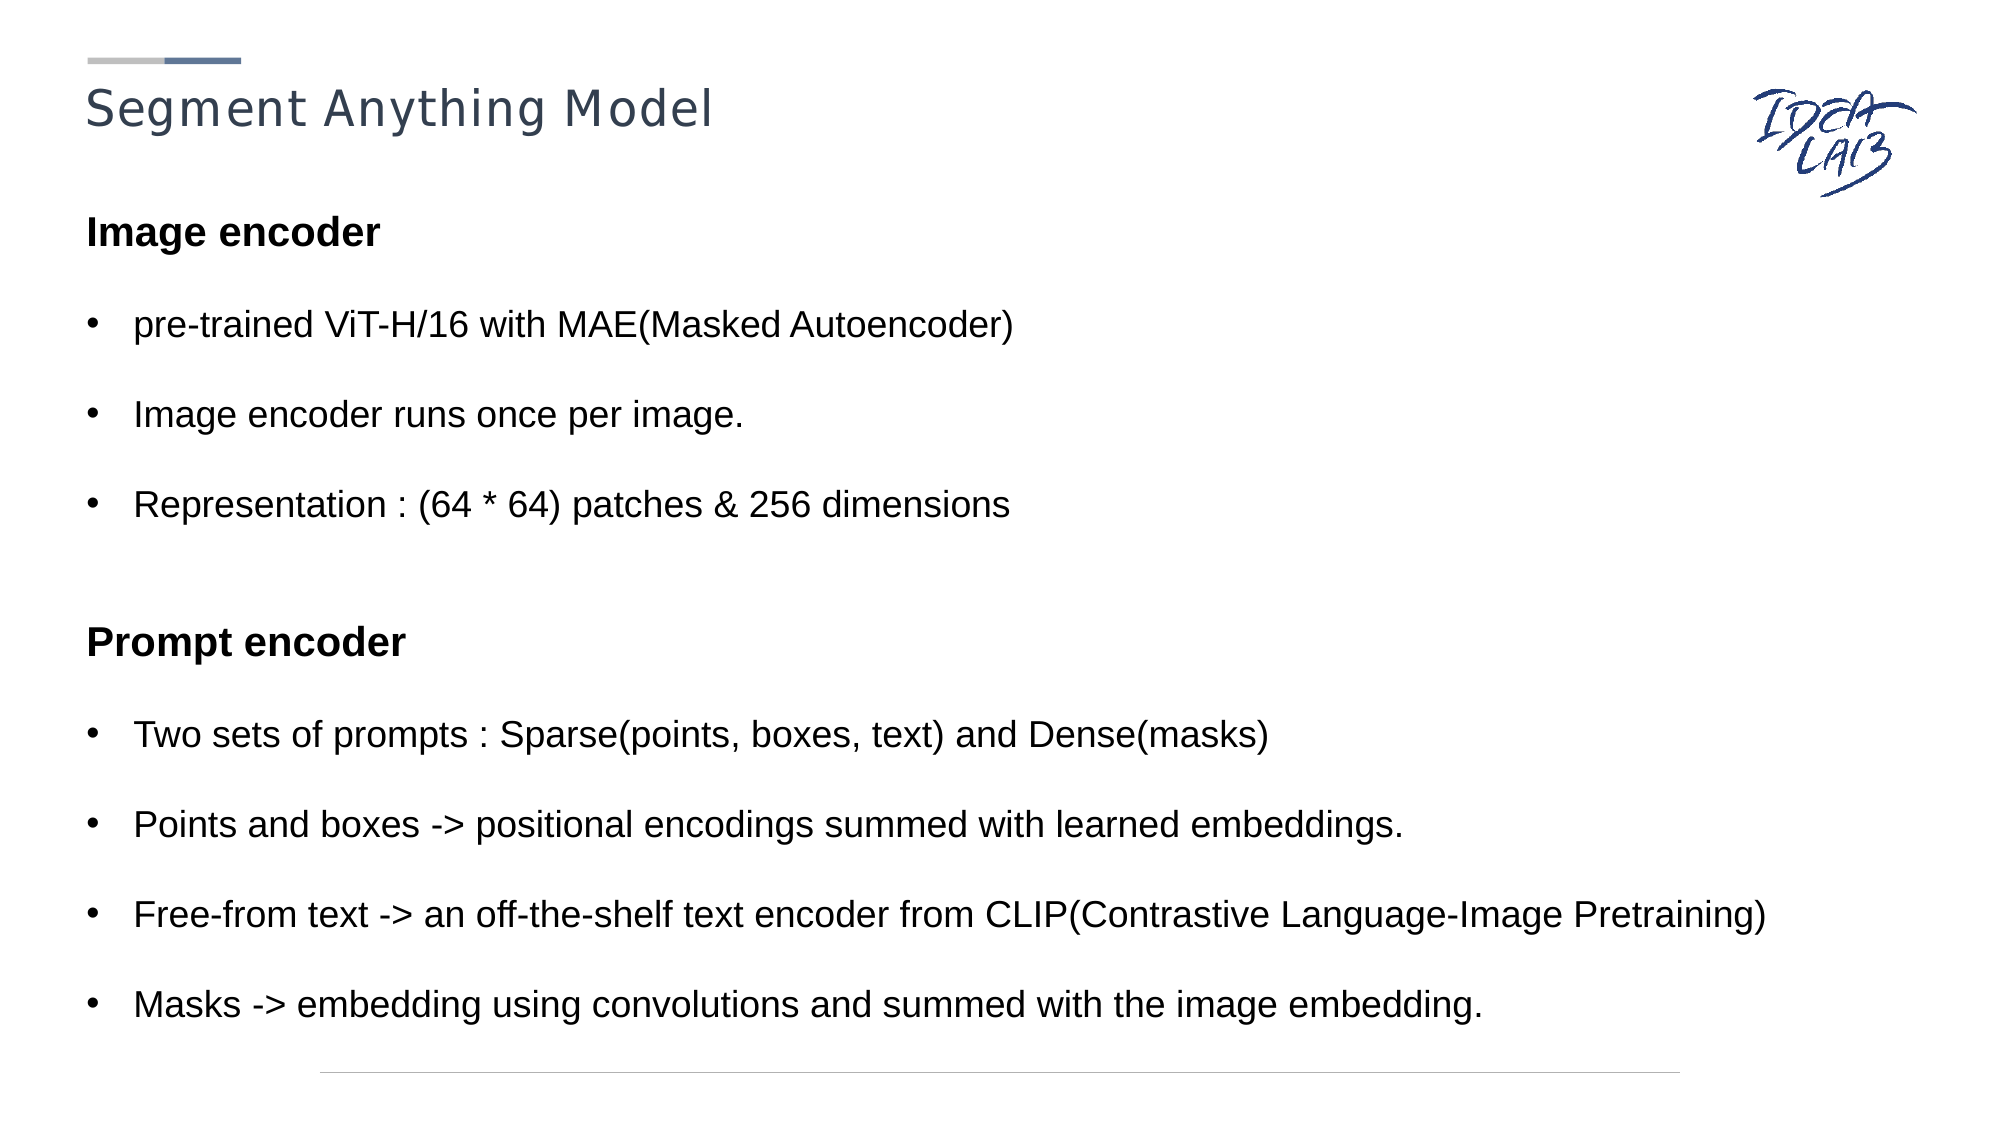

Segment Anything Model
Image encoder

pre-trained ViT-H/16 with MAE(Masked Autoencoder)

Image encoder runs once per image.

Representation : (64 * 64) patches & 256 dimensions

Prompt encoder

Two sets of prompts : Sparse(points, boxes, text) and Dense(masks)

Points and boxes -> positional encodings summed with learned embeddings.

Free-from text -> an off-the-shelf text encoder from CLIP(Contrastive Language-Image Pretraining)

Masks -> embedding using convolutions and summed with the image embedding.